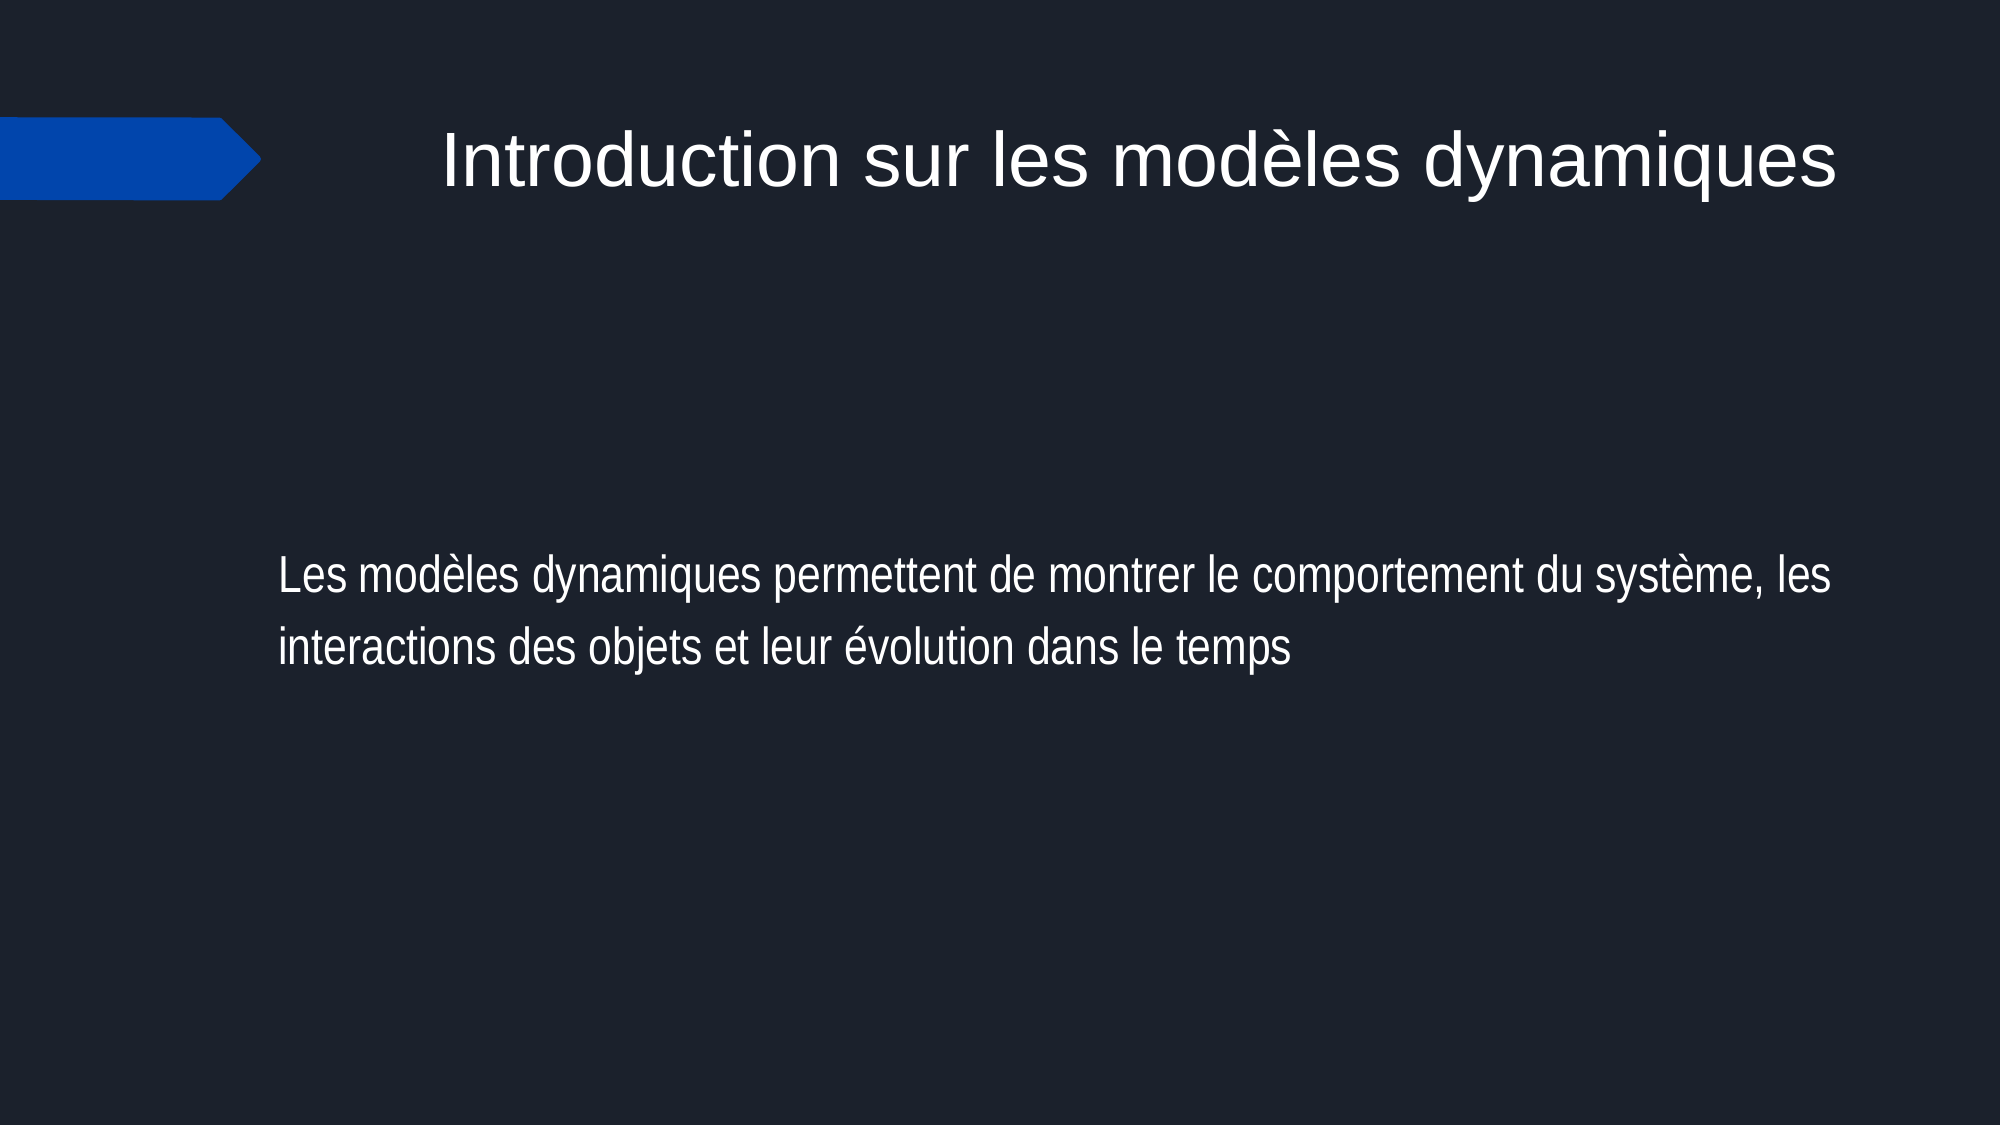

# Introduction sur les modèles dynamiques

Les modèles dynamiques permettent de montrer le comportement du système, les interactions des objets et leur évolution dans le temps